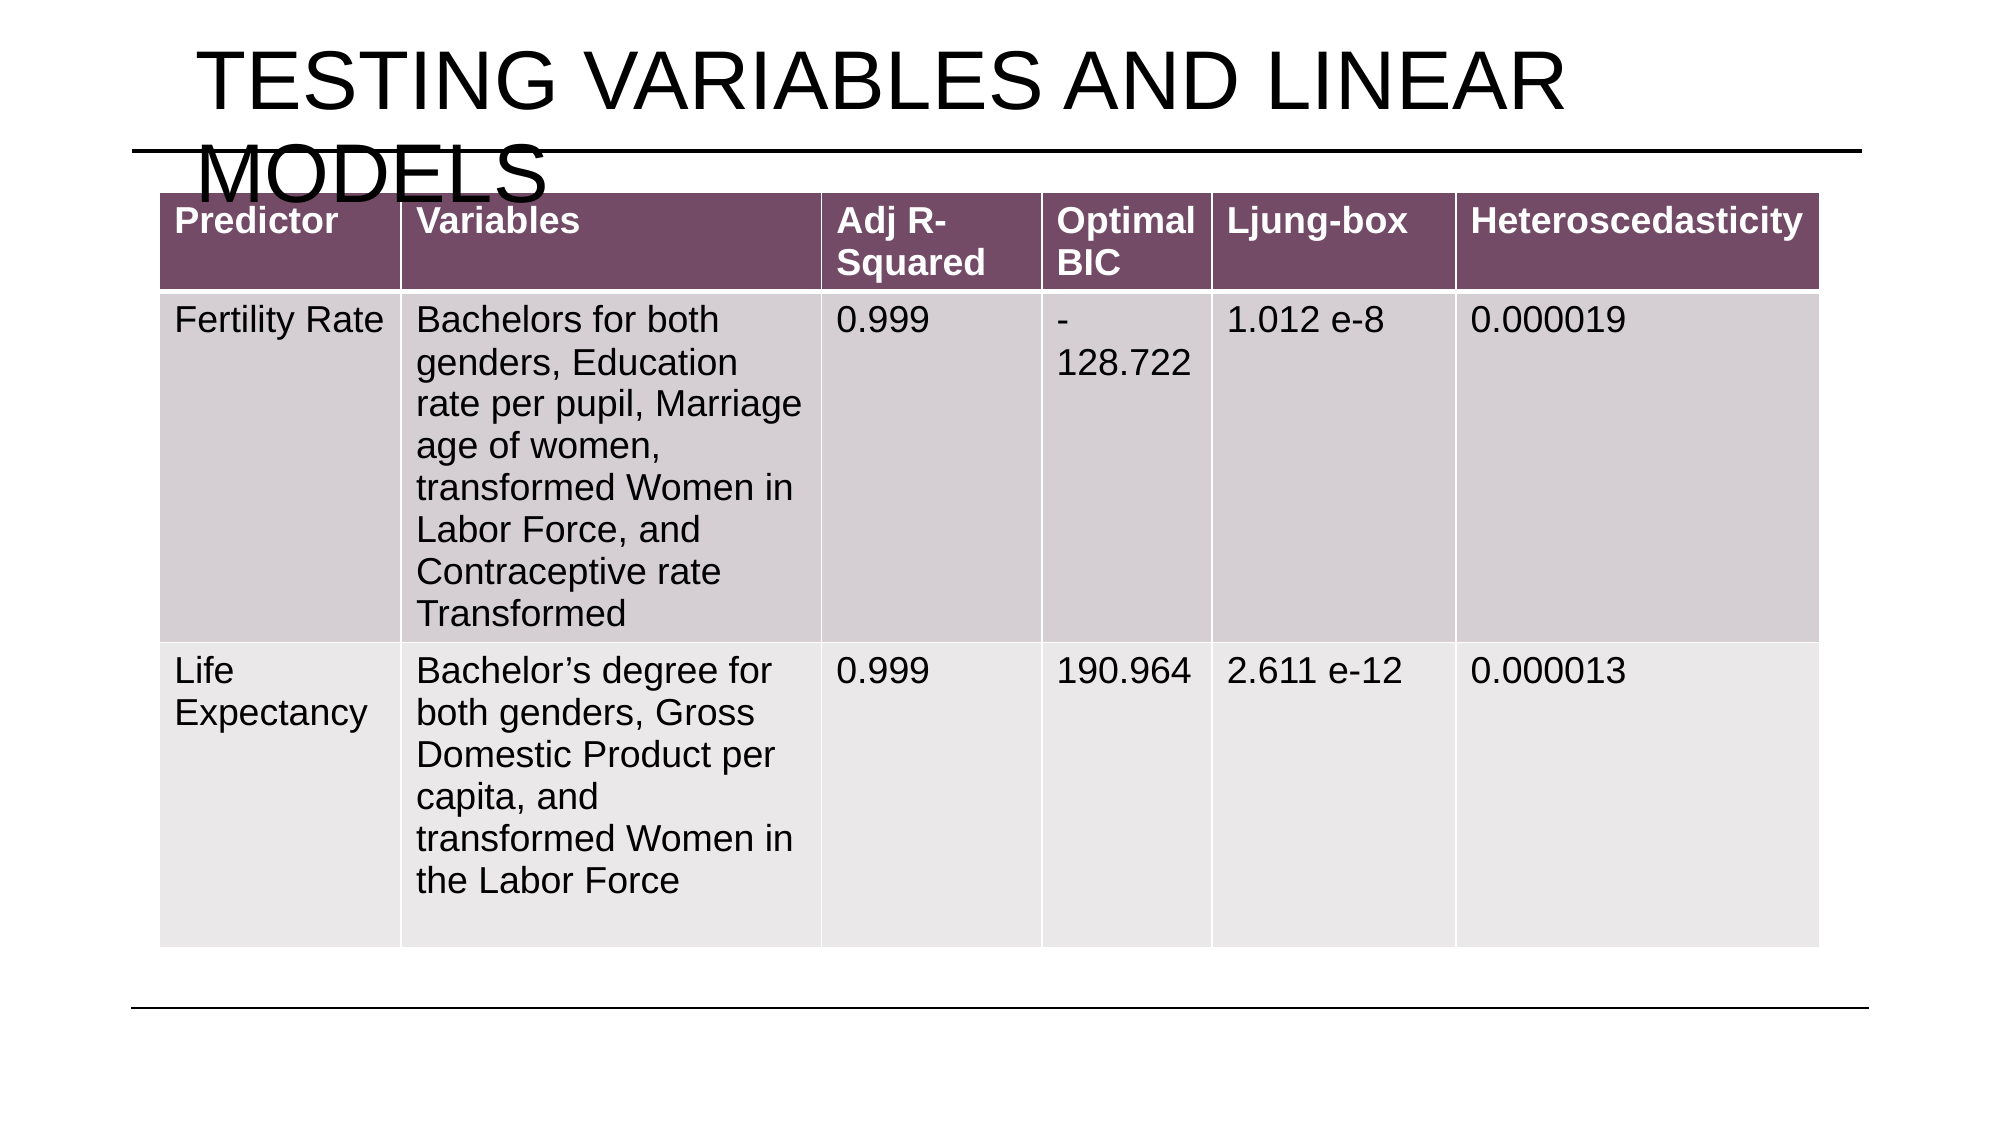

# Testing Variables and Linear Models

| Predictor | Variables | Adj R-Squared | Optimal BIC | Ljung-box | Heteroscedasticity |
| --- | --- | --- | --- | --- | --- |
| Fertility Rate | Bachelors for both genders, Education rate per pupil, Marriage age of women, transformed Women in Labor Force, and Contraceptive rate Transformed | 0.999 | -128.722 | 1.012 e-8 | 0.000019 |
| Life Expectancy | Bachelor’s degree for both genders, Gross Domestic Product per capita, and transformed Women in the Labor Force | 0.999 | 190.964 | 2.611 e-12 | 0.000013 |